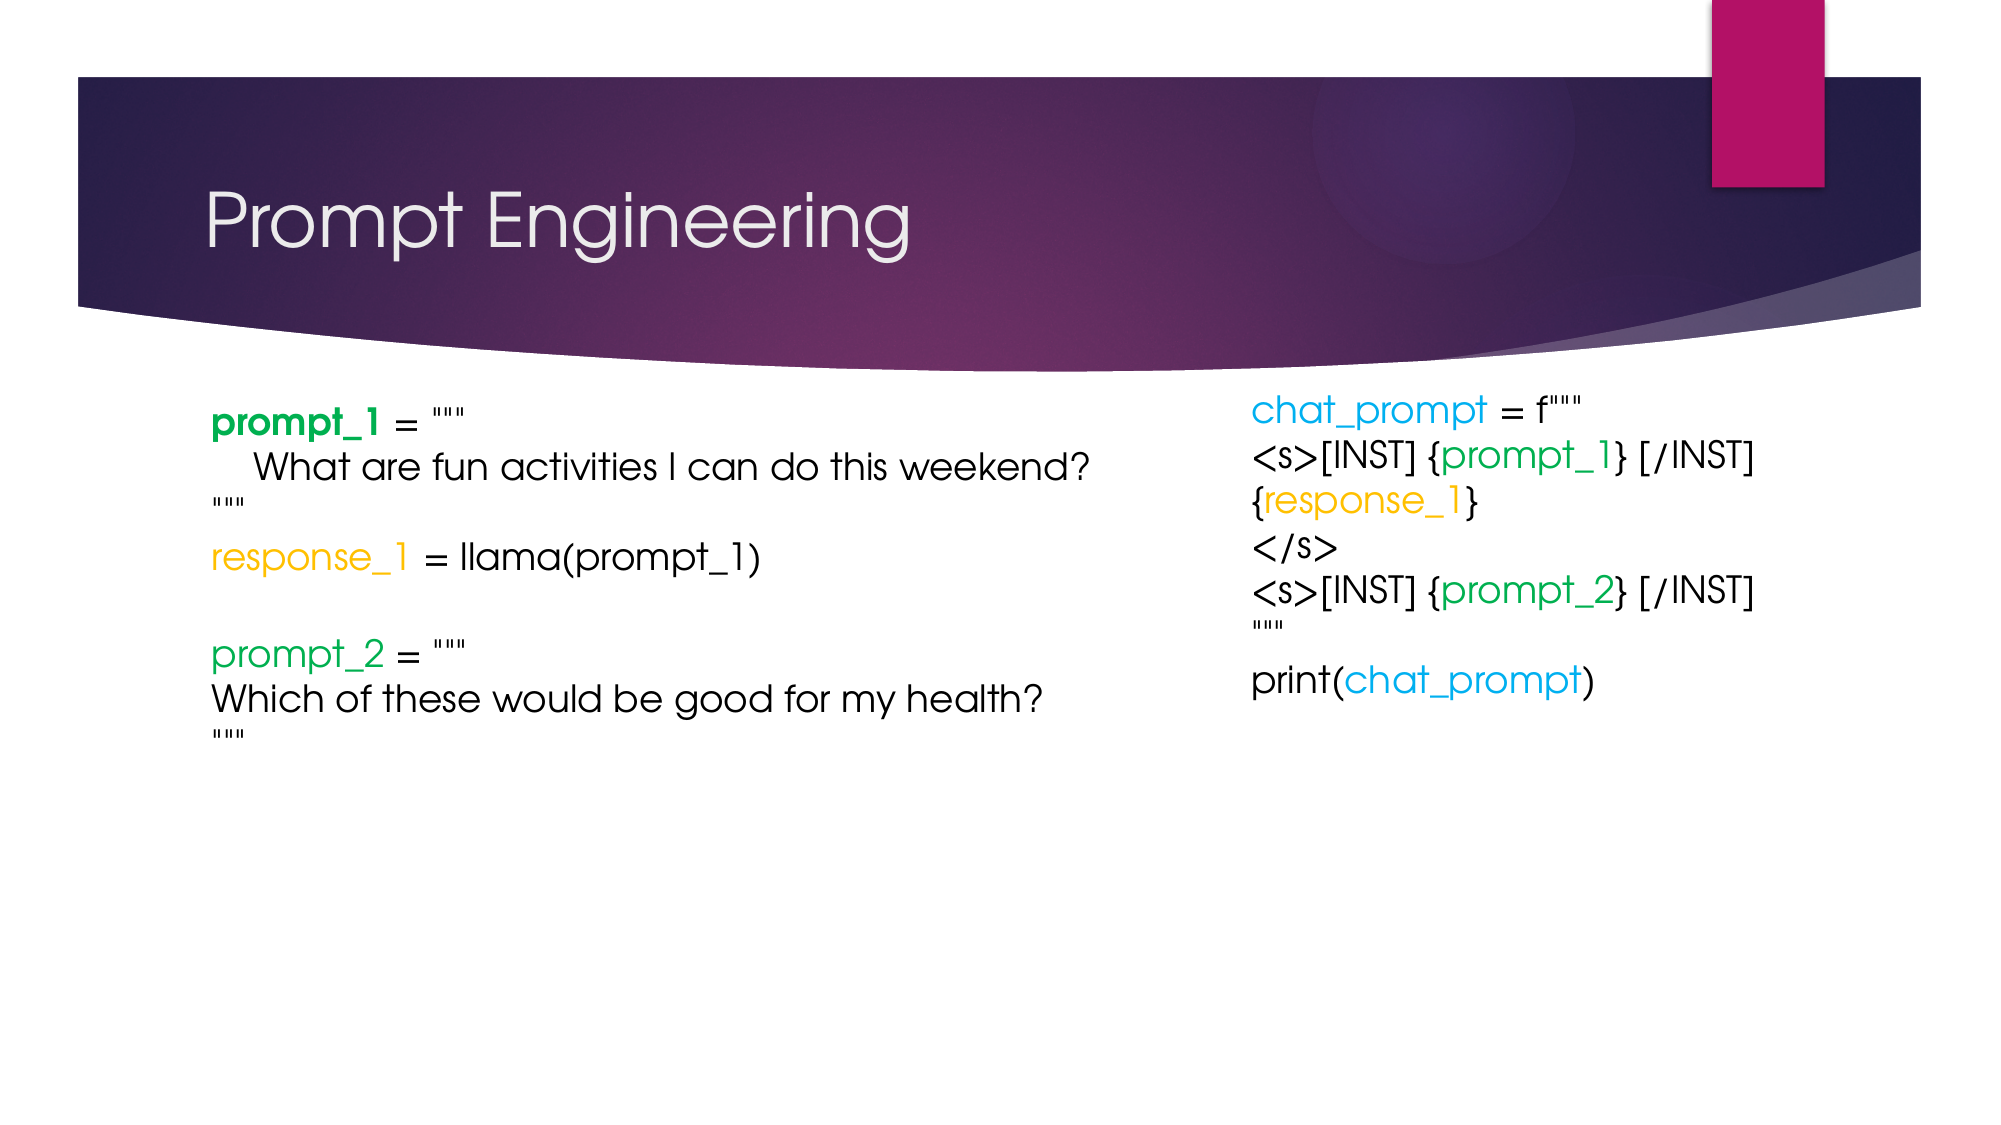

# Prompt Engineering
chat_prompt = f"""
<s>[INST] {prompt_1} [/INST]
{response_1}
</s>
<s>[INST] {prompt_2} [/INST]
"""
print(chat_prompt)
prompt_1 = """
    What are fun activities I can do this weekend?
"""
response_1 = llama(prompt_1)
prompt_2 = """
Which of these would be good for my health?
"""